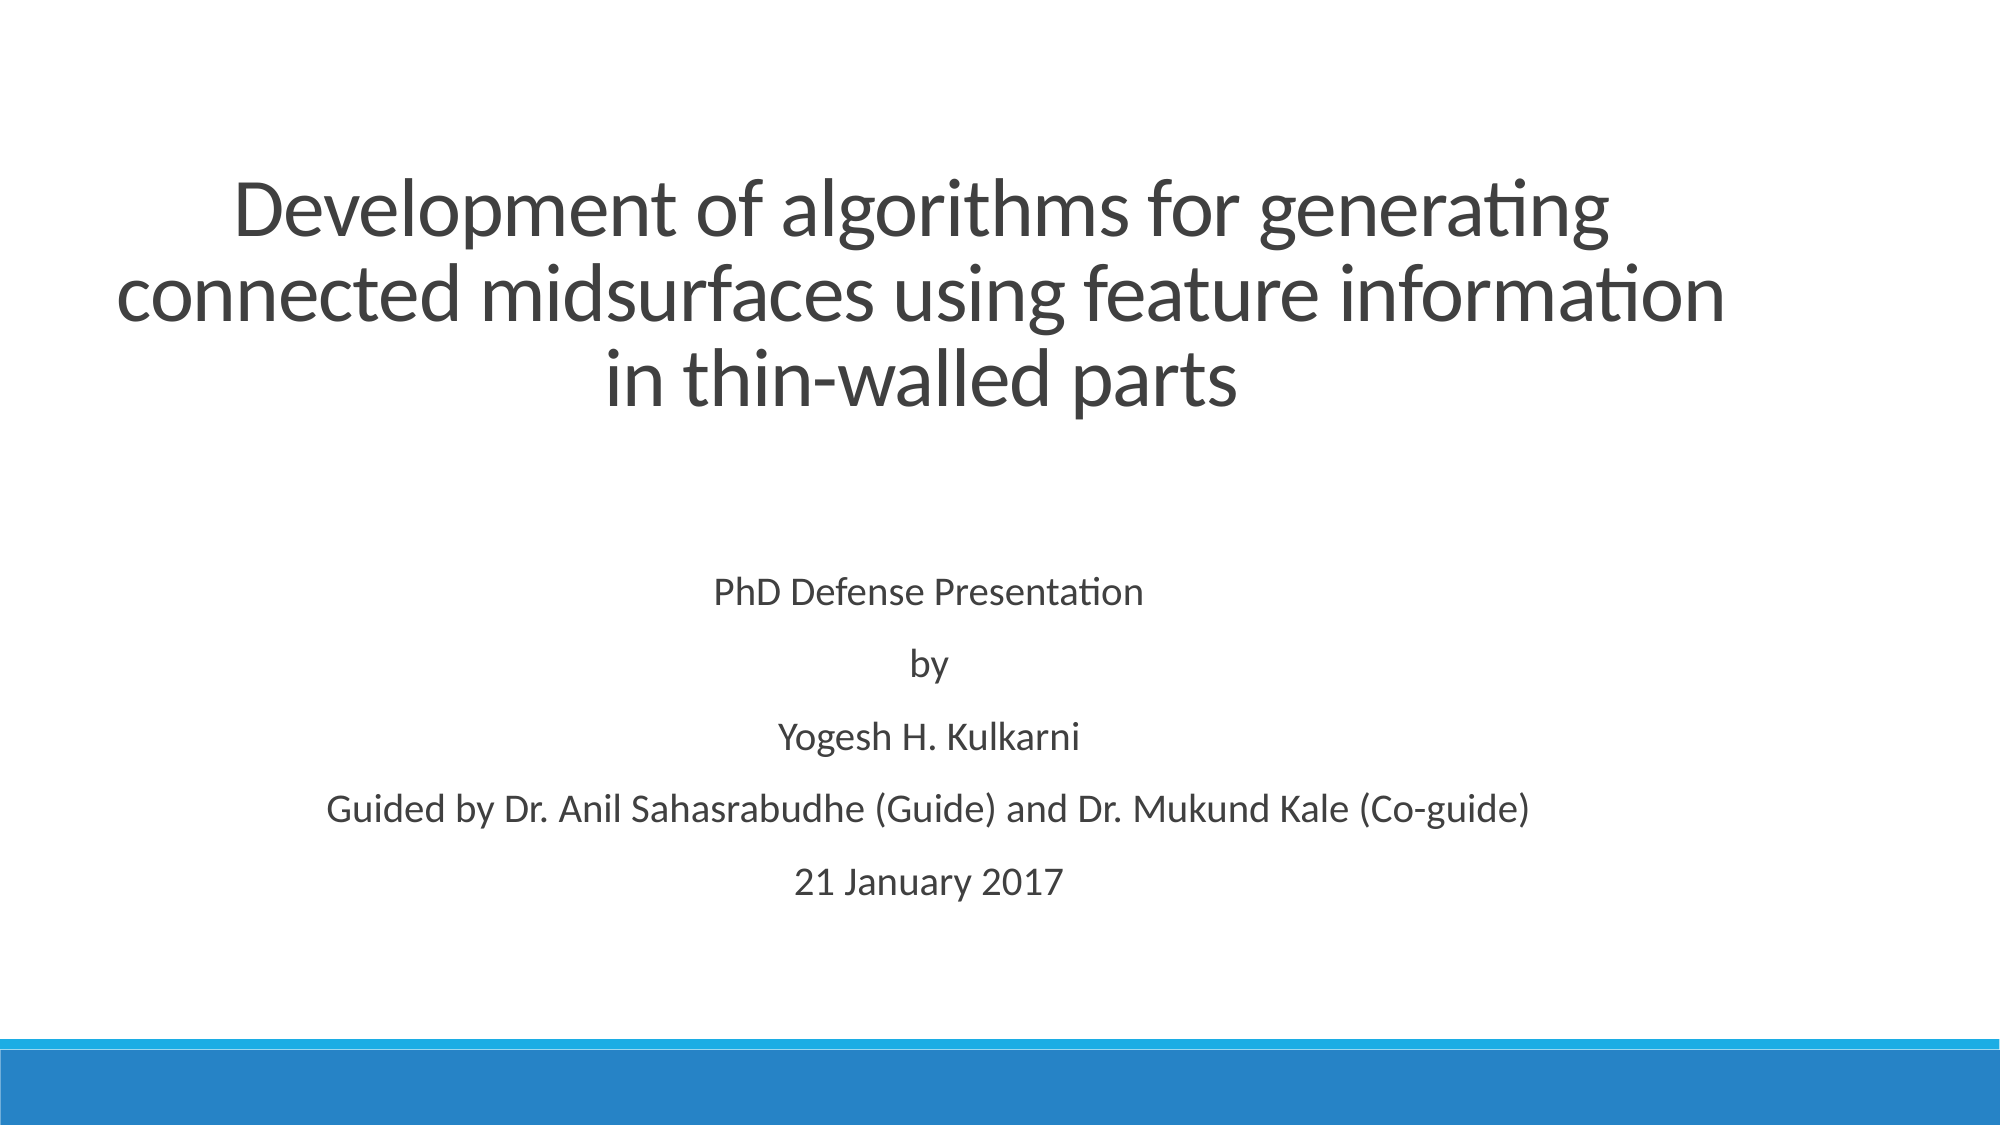

Development of algorithms for generating connected midsurfaces using feature information in thin-walled parts
PhD Defense Presentation
by
Yogesh H. Kulkarni
Guided by Dr. Anil Sahasrabudhe (Guide) and Dr. Mukund Kale (Co-guide)
21 January 2017